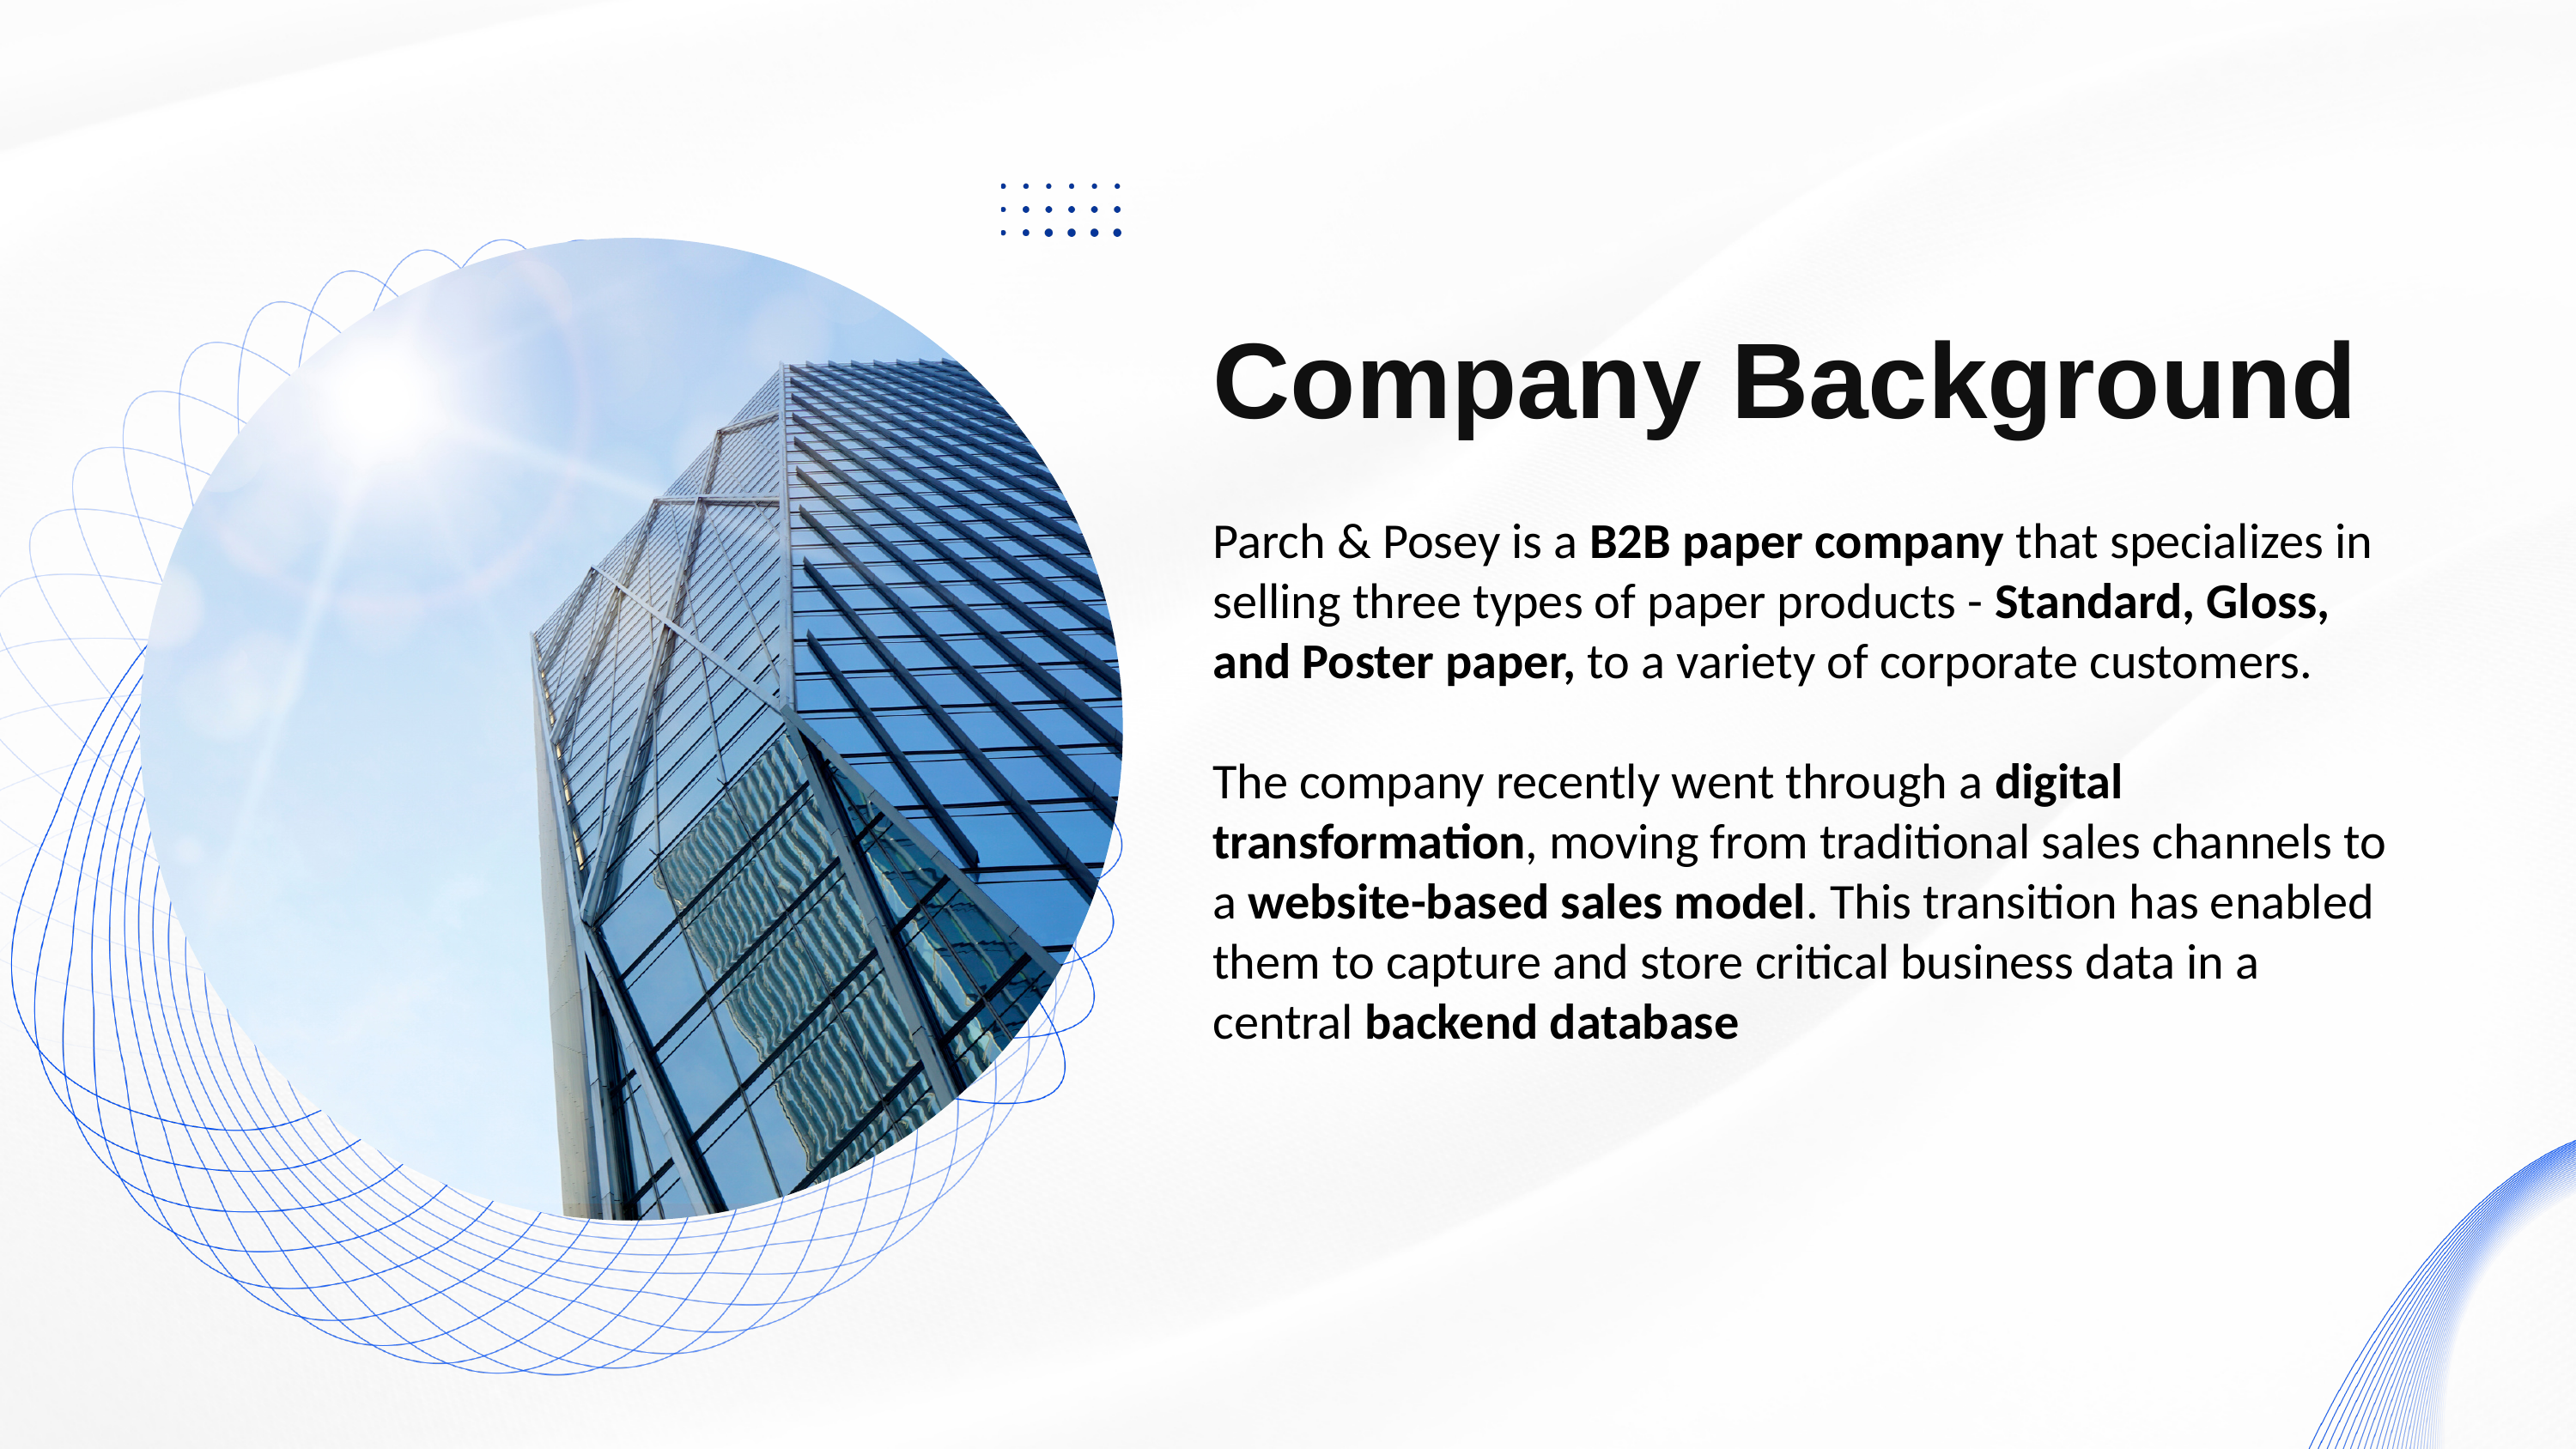

Company Background
Parch & Posey is a B2B paper company that specializes in selling three types of paper products - Standard, Gloss, and Poster paper, to a variety of corporate customers.

The company recently went through a digital transformation, moving from traditional sales channels to a website-based sales model. This transition has enabled them to capture and store critical business data in a central backend database